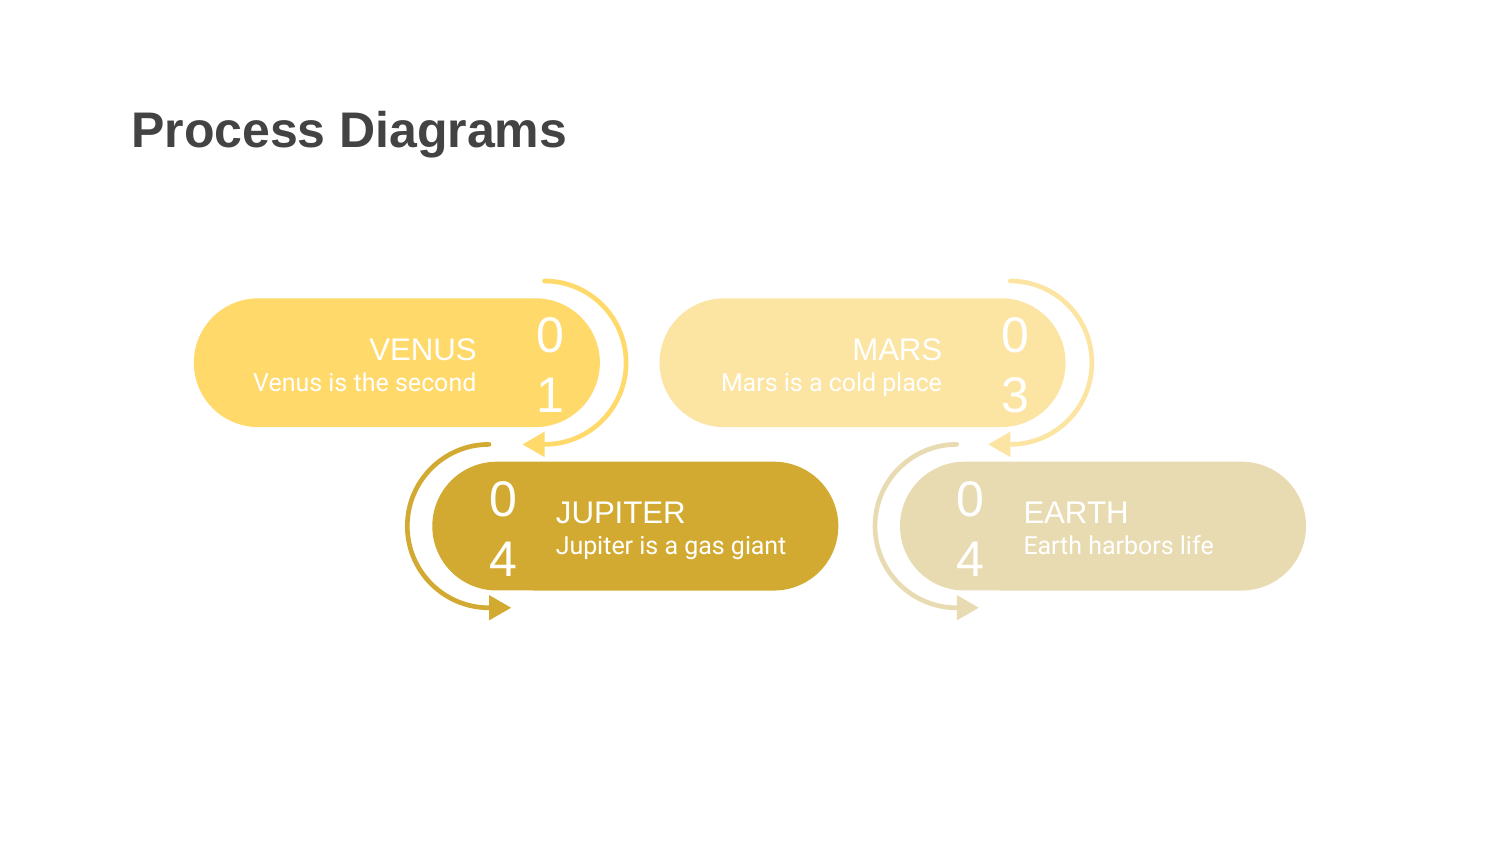

# Process Diagrams

VENUS
Venus is the second
01

MARS
Mars is a cold place
03

JUPITER
Jupiter is a gas giant
04

EARTH
Earth harbors life
04